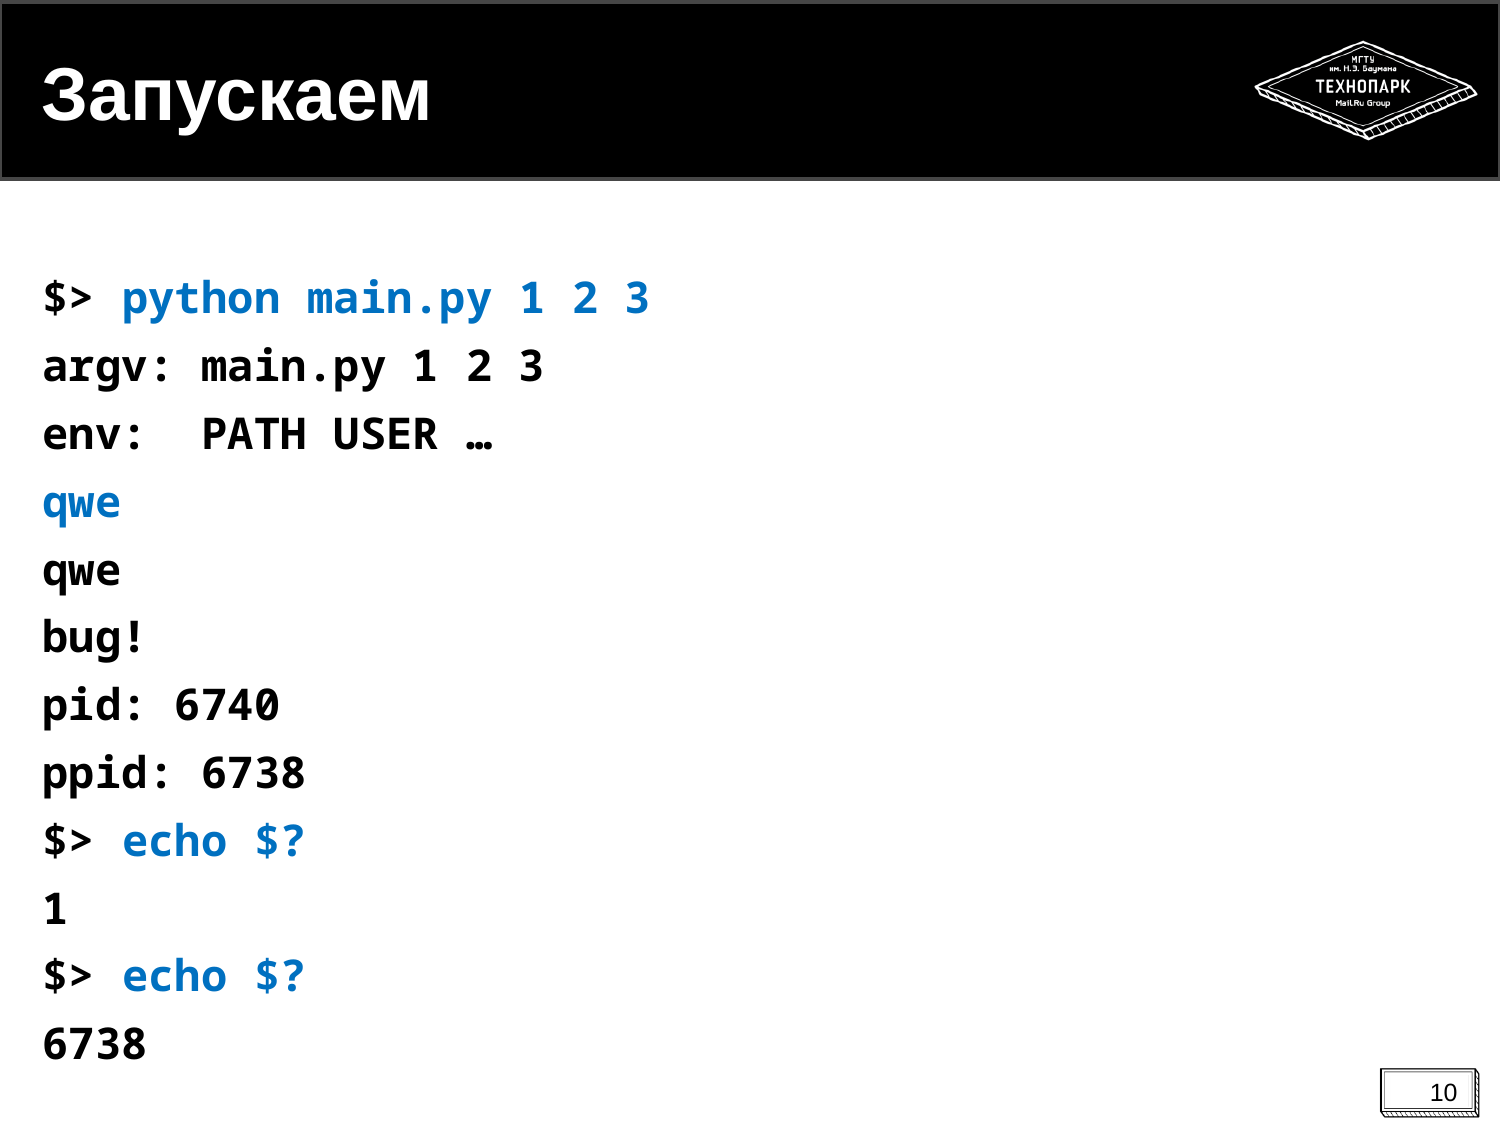

# Запускаем
$> python main.py 1 2 3
argv: main.py 1 2 3
env:  PATH USER …
qwe
qwe
bug!
pid: 6740
ppid: 6738
$> echo $?
1
$> echo $?
6738

10